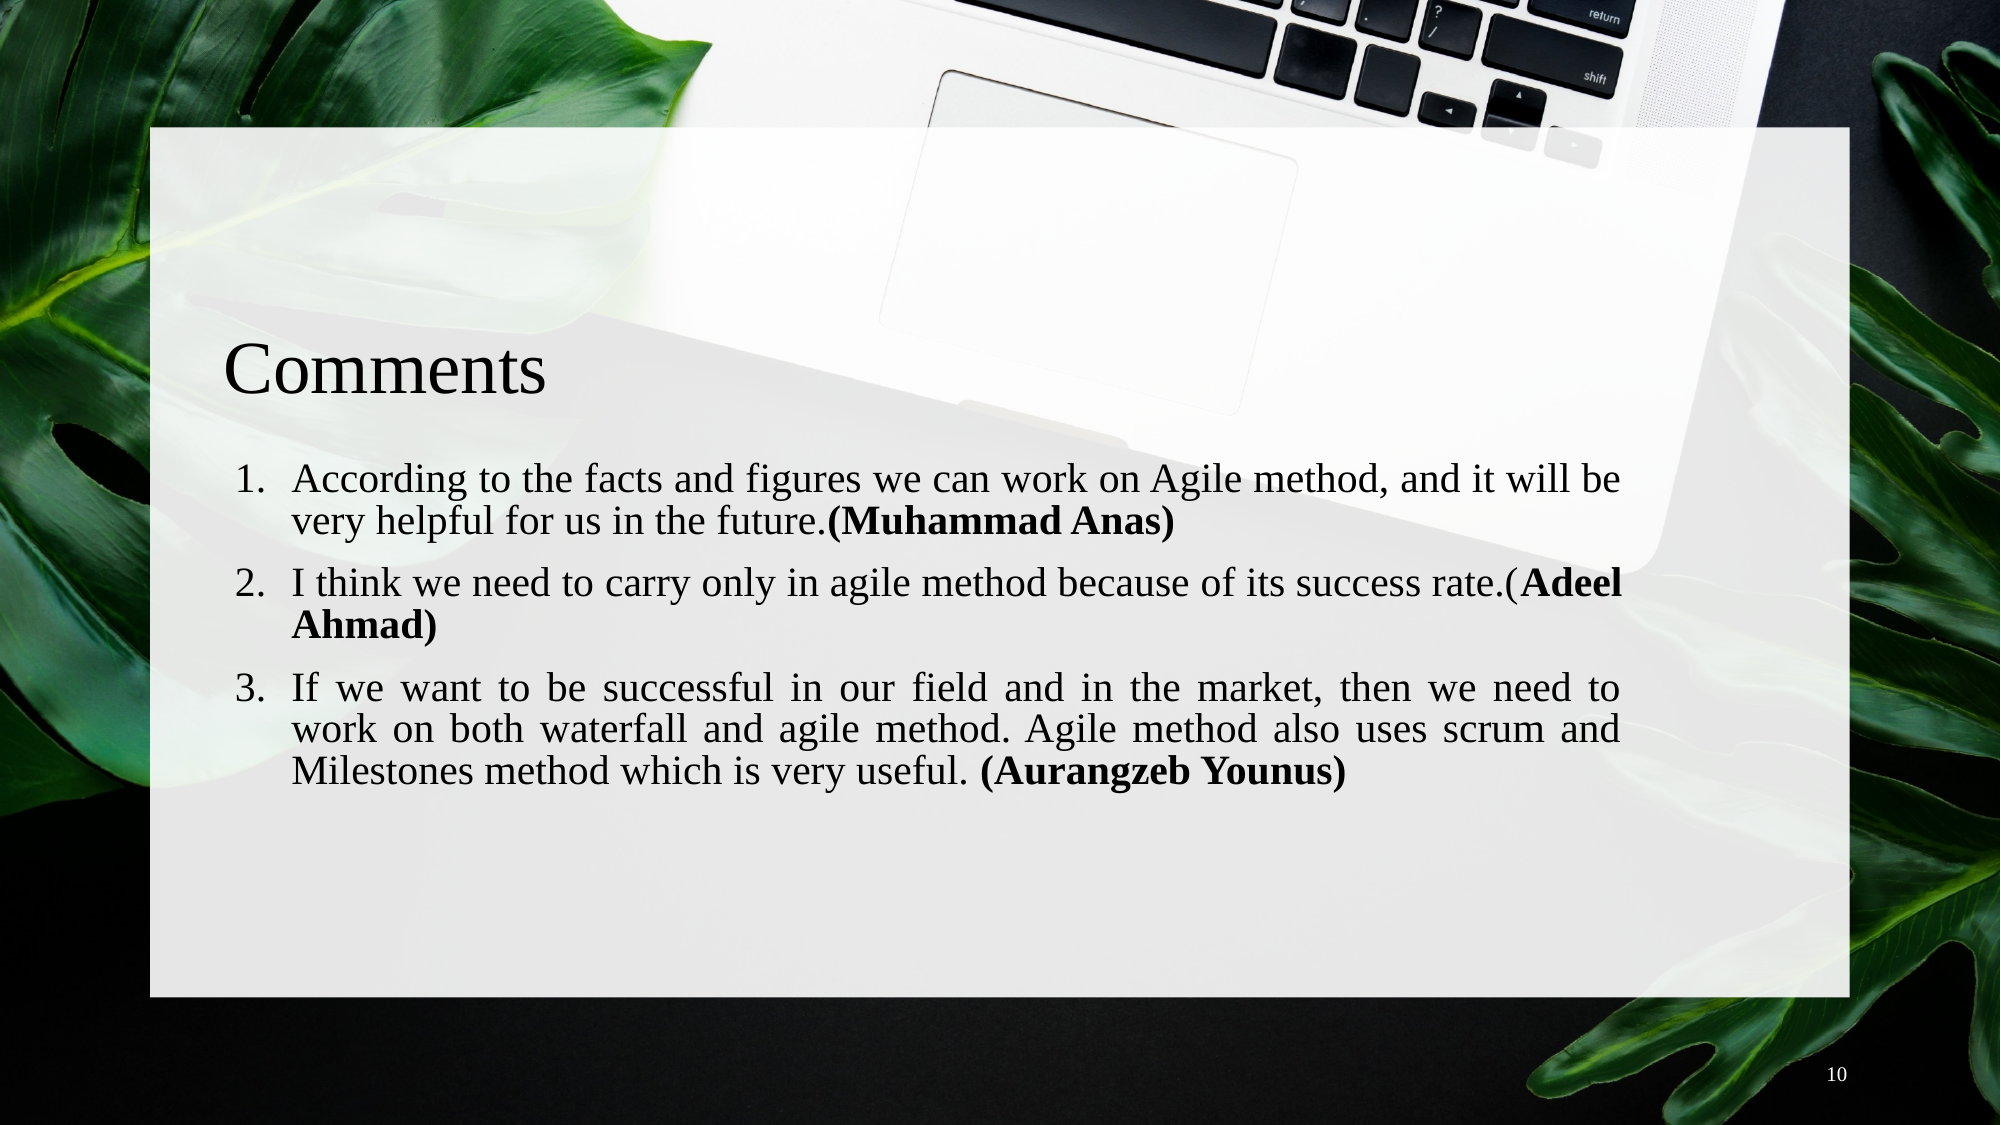

# Comments
According to the facts and figures we can work on Agile method, and it will be very helpful for us in the future.(Muhammad Anas)
I think we need to carry only in agile method because of its success rate.(Adeel Ahmad)
If we want to be successful in our field and in the market, then we need to work on both waterfall and agile method. Agile method also uses scrum and Milestones method which is very useful. (Aurangzeb Younus)
10